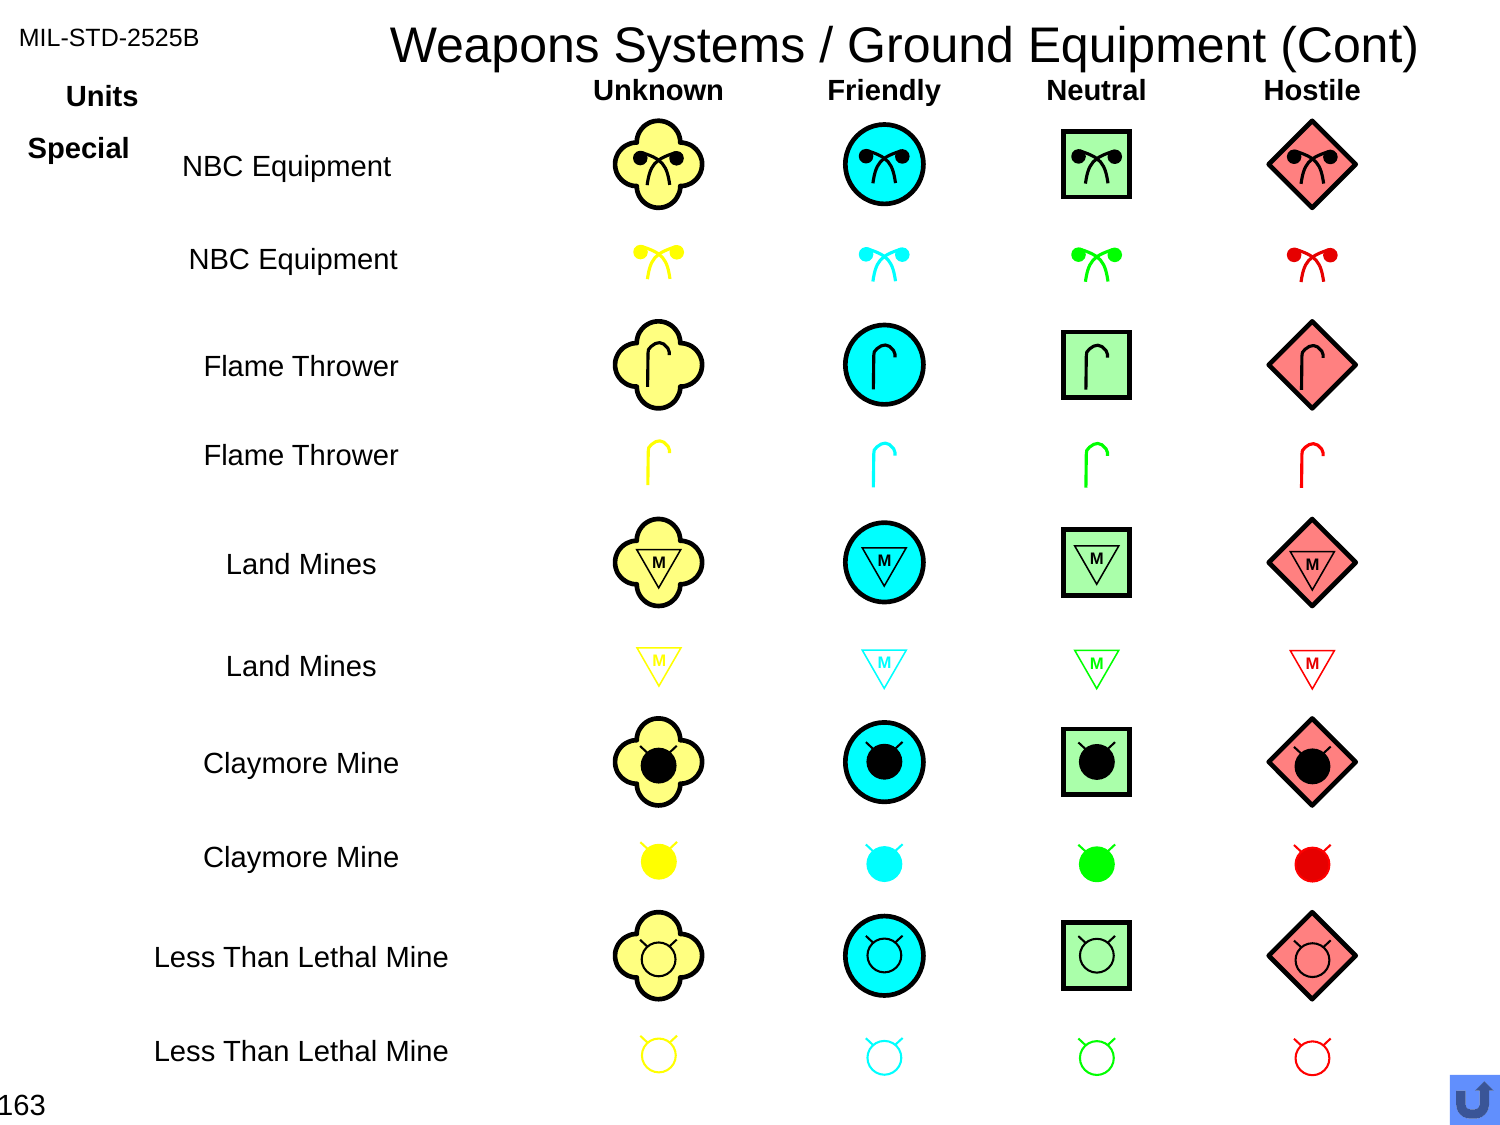

# Weapons Systems / Ground Equipment (Cont)
MIL-STD-2525B
Unknown
Friendly
Neutral
Hostile
Units

Special

NBC Equipment
NBC Equipment

Flame Thrower
Flame Thrower

M

M

M

M
Land Mines
Land Mines

M

M

M

M

Claymore Mine
Claymore Mine

Less Than Lethal Mine
Less Than Lethal Mine

163